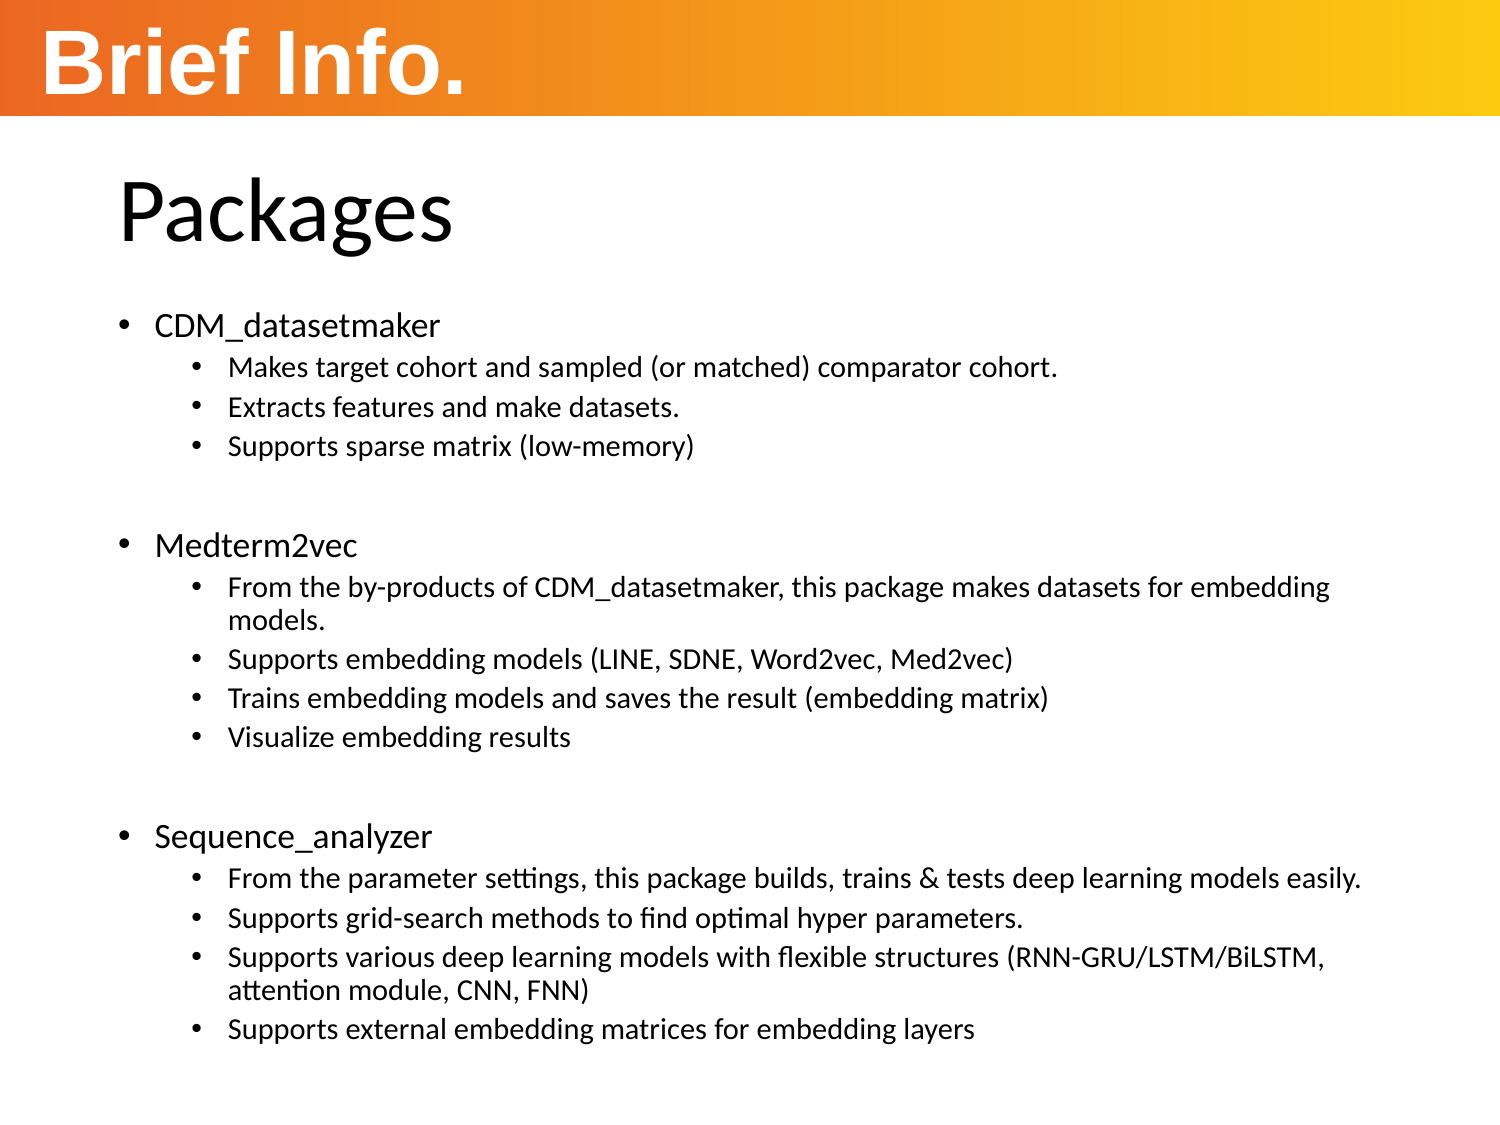

Brief Info.
# Packages
CDM_datasetmaker
Makes target cohort and sampled (or matched) comparator cohort.
Extracts features and make datasets.
Supports sparse matrix (low-memory)

Medterm2vec
From the by-products of CDM_datasetmaker, this package makes datasets for embedding models.
Supports embedding models (LINE, SDNE, Word2vec, Med2vec)
Trains embedding models and saves the result (embedding matrix)
Visualize embedding results

Sequence_analyzer
From the parameter settings, this package builds, trains & tests deep learning models easily.
Supports grid-search methods to find optimal hyper parameters.
Supports various deep learning models with flexible structures (RNN-GRU/LSTM/BiLSTM, attention module, CNN, FNN)
Supports external embedding matrices for embedding layers